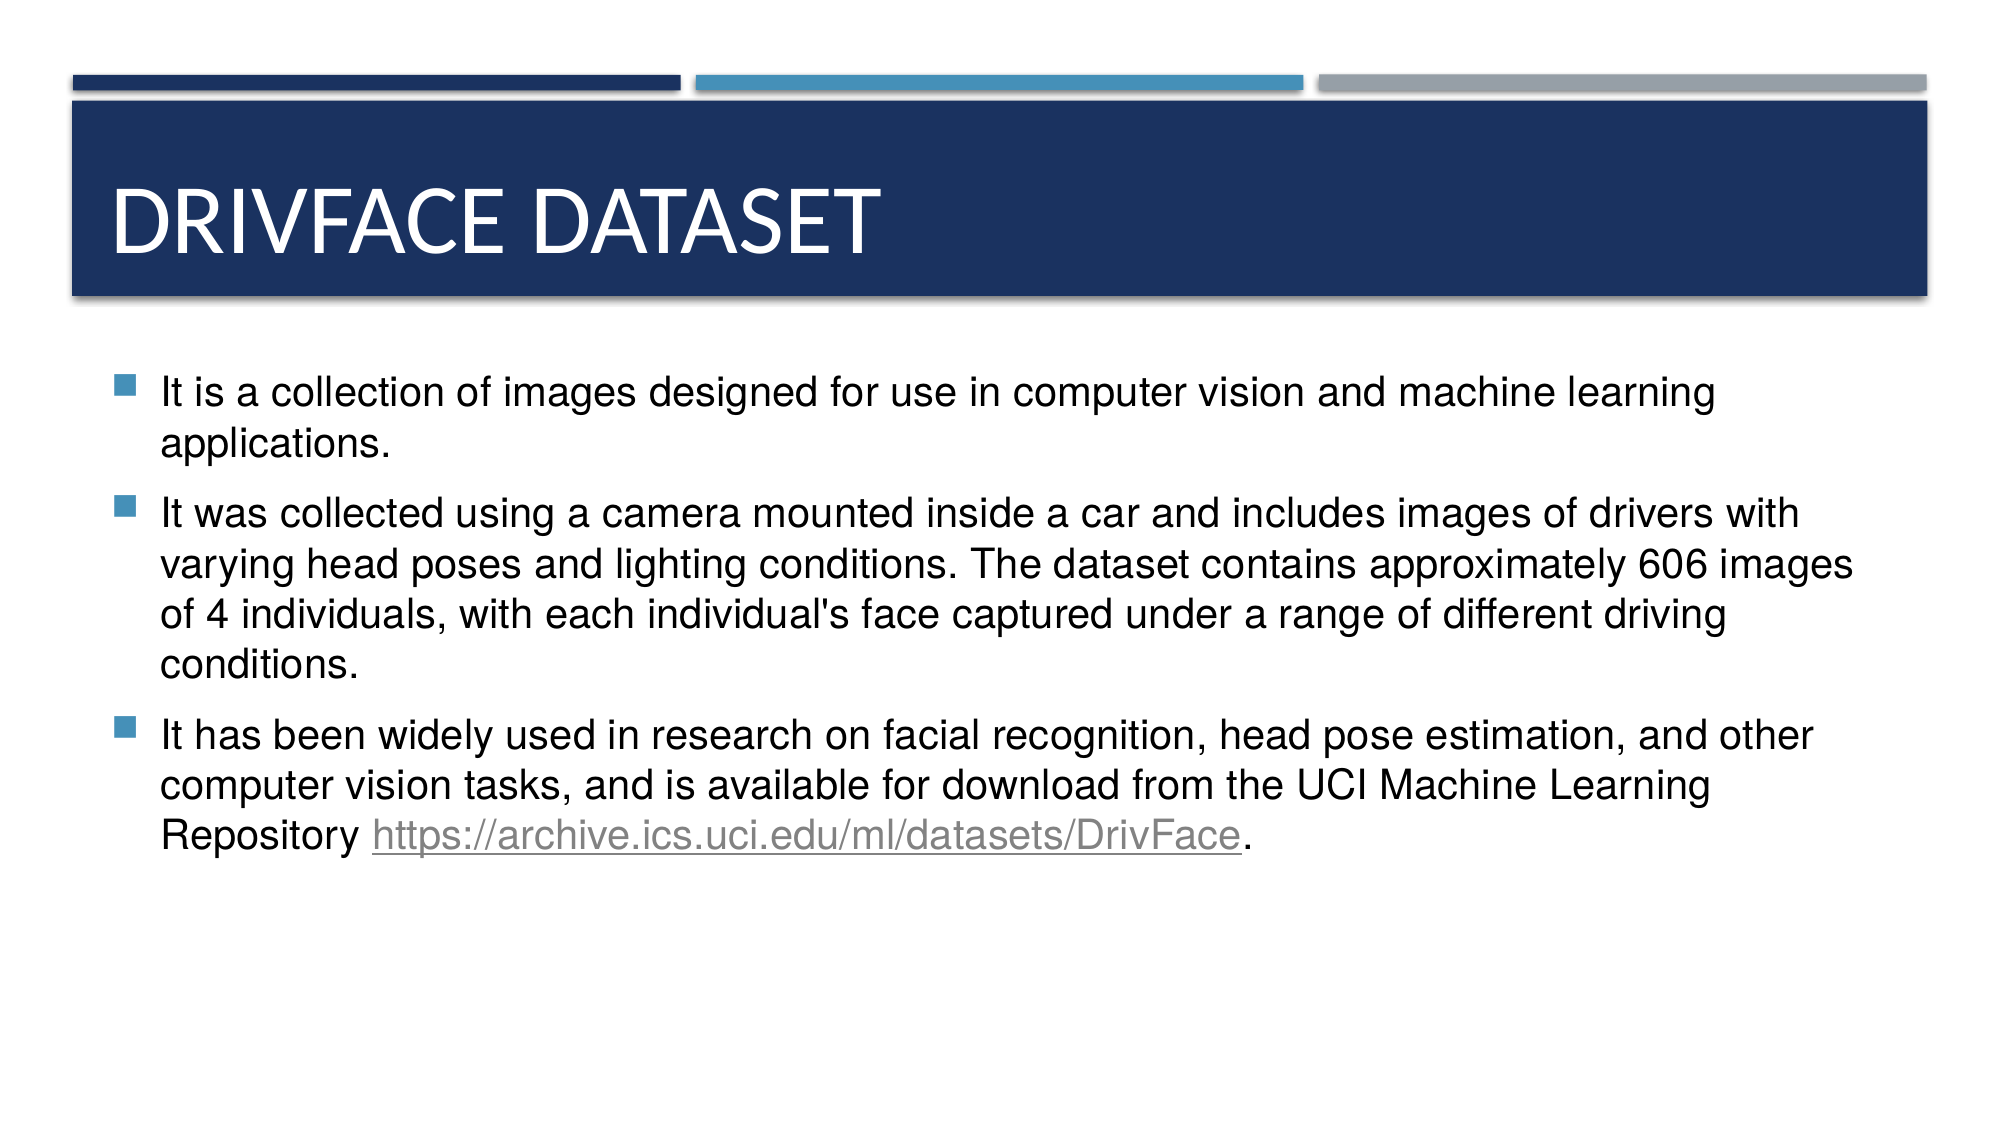

# DrivFace dataset
It is a collection of images designed for use in computer vision and machine learning applications.
It was collected using a camera mounted inside a car and includes images of drivers with varying head poses and lighting conditions. The dataset contains approximately 606 images of 4 individuals, with each individual's face captured under a range of different driving conditions.
It has been widely used in research on facial recognition, head pose estimation, and other computer vision tasks, and is available for download from the UCI Machine Learning Repository https://archive.ics.uci.edu/ml/datasets/DrivFace.